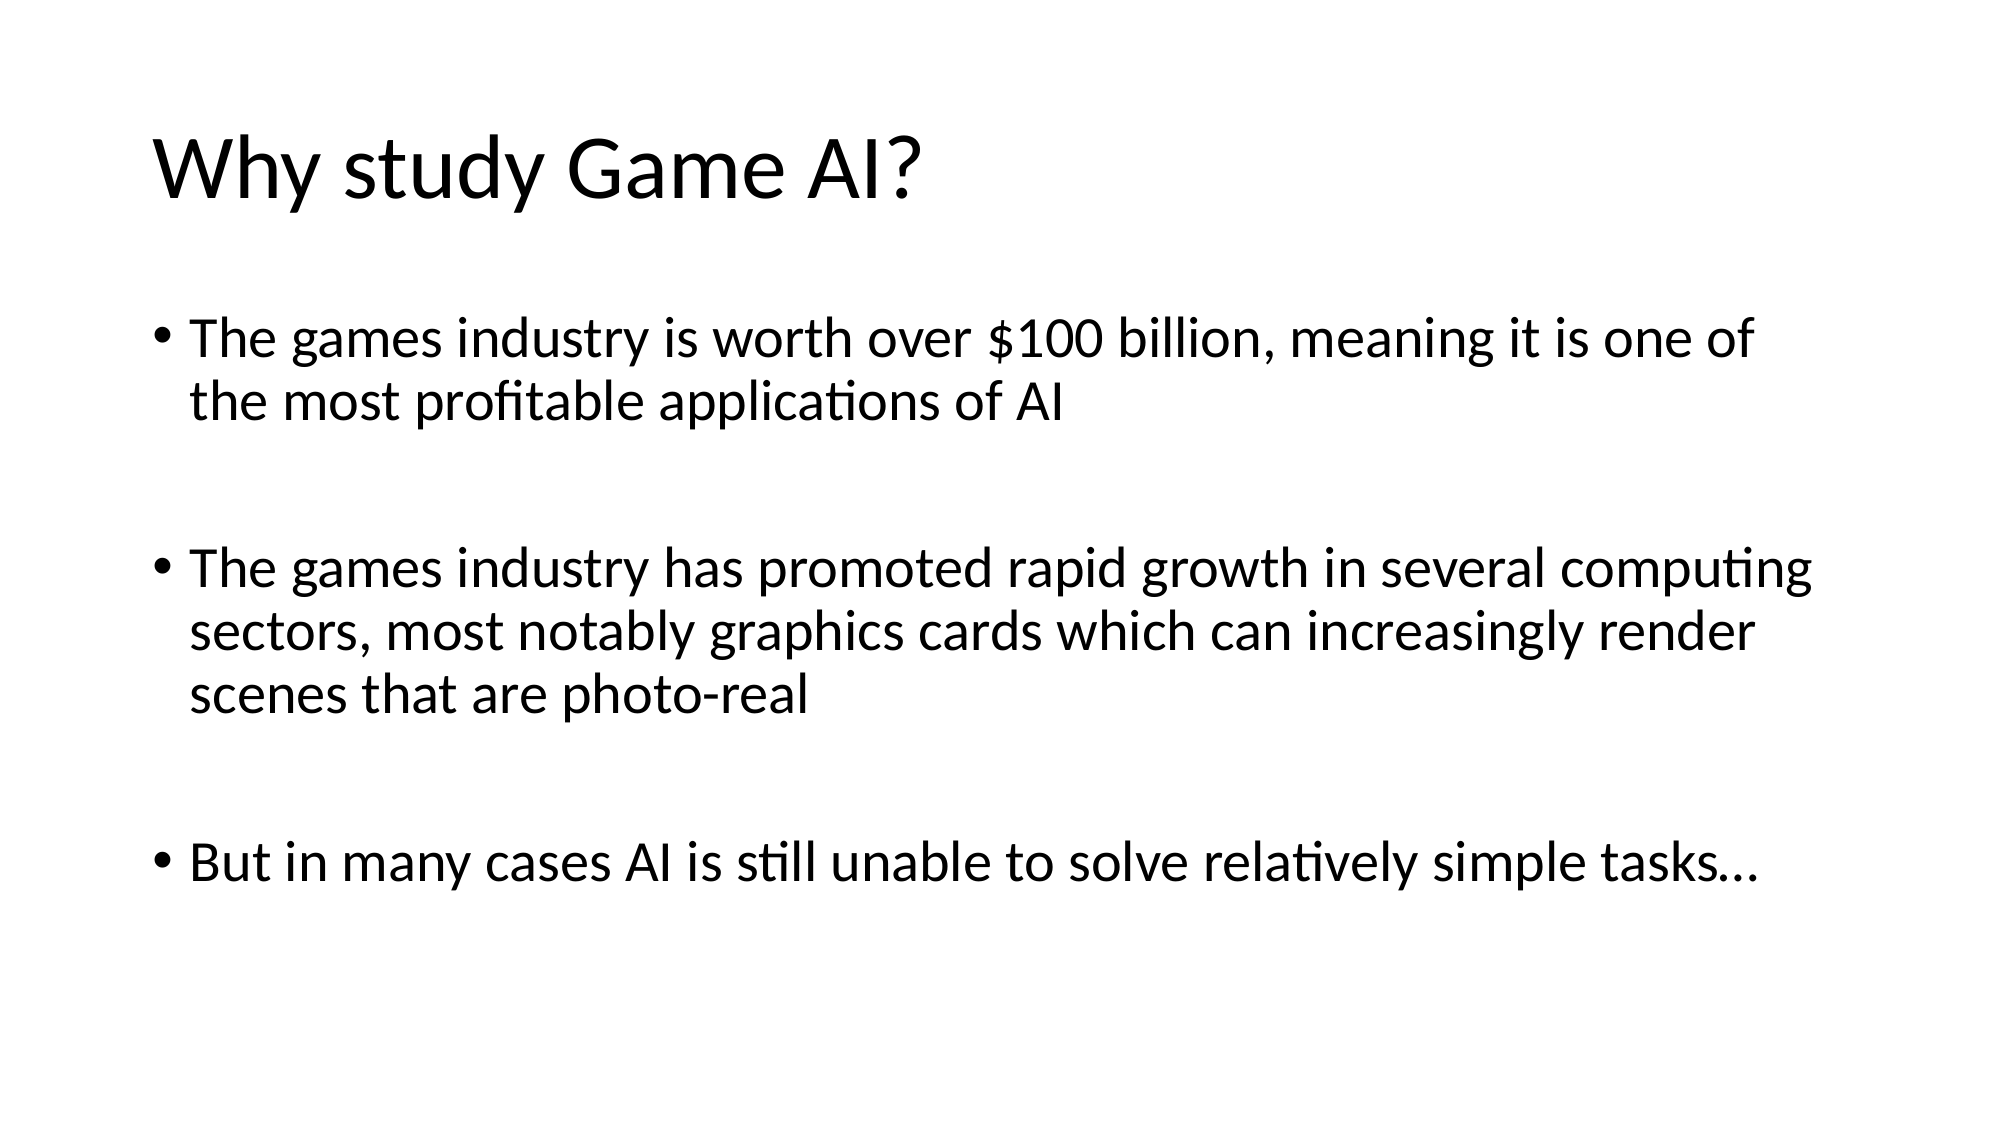

# Why study Game AI?
The games industry is worth over $100 billion, meaning it is one of the most profitable applications of AI

The games industry has promoted rapid growth in several computing sectors, most notably graphics cards which can increasingly render scenes that are photo-real

But in many cases AI is still unable to solve relatively simple tasks…